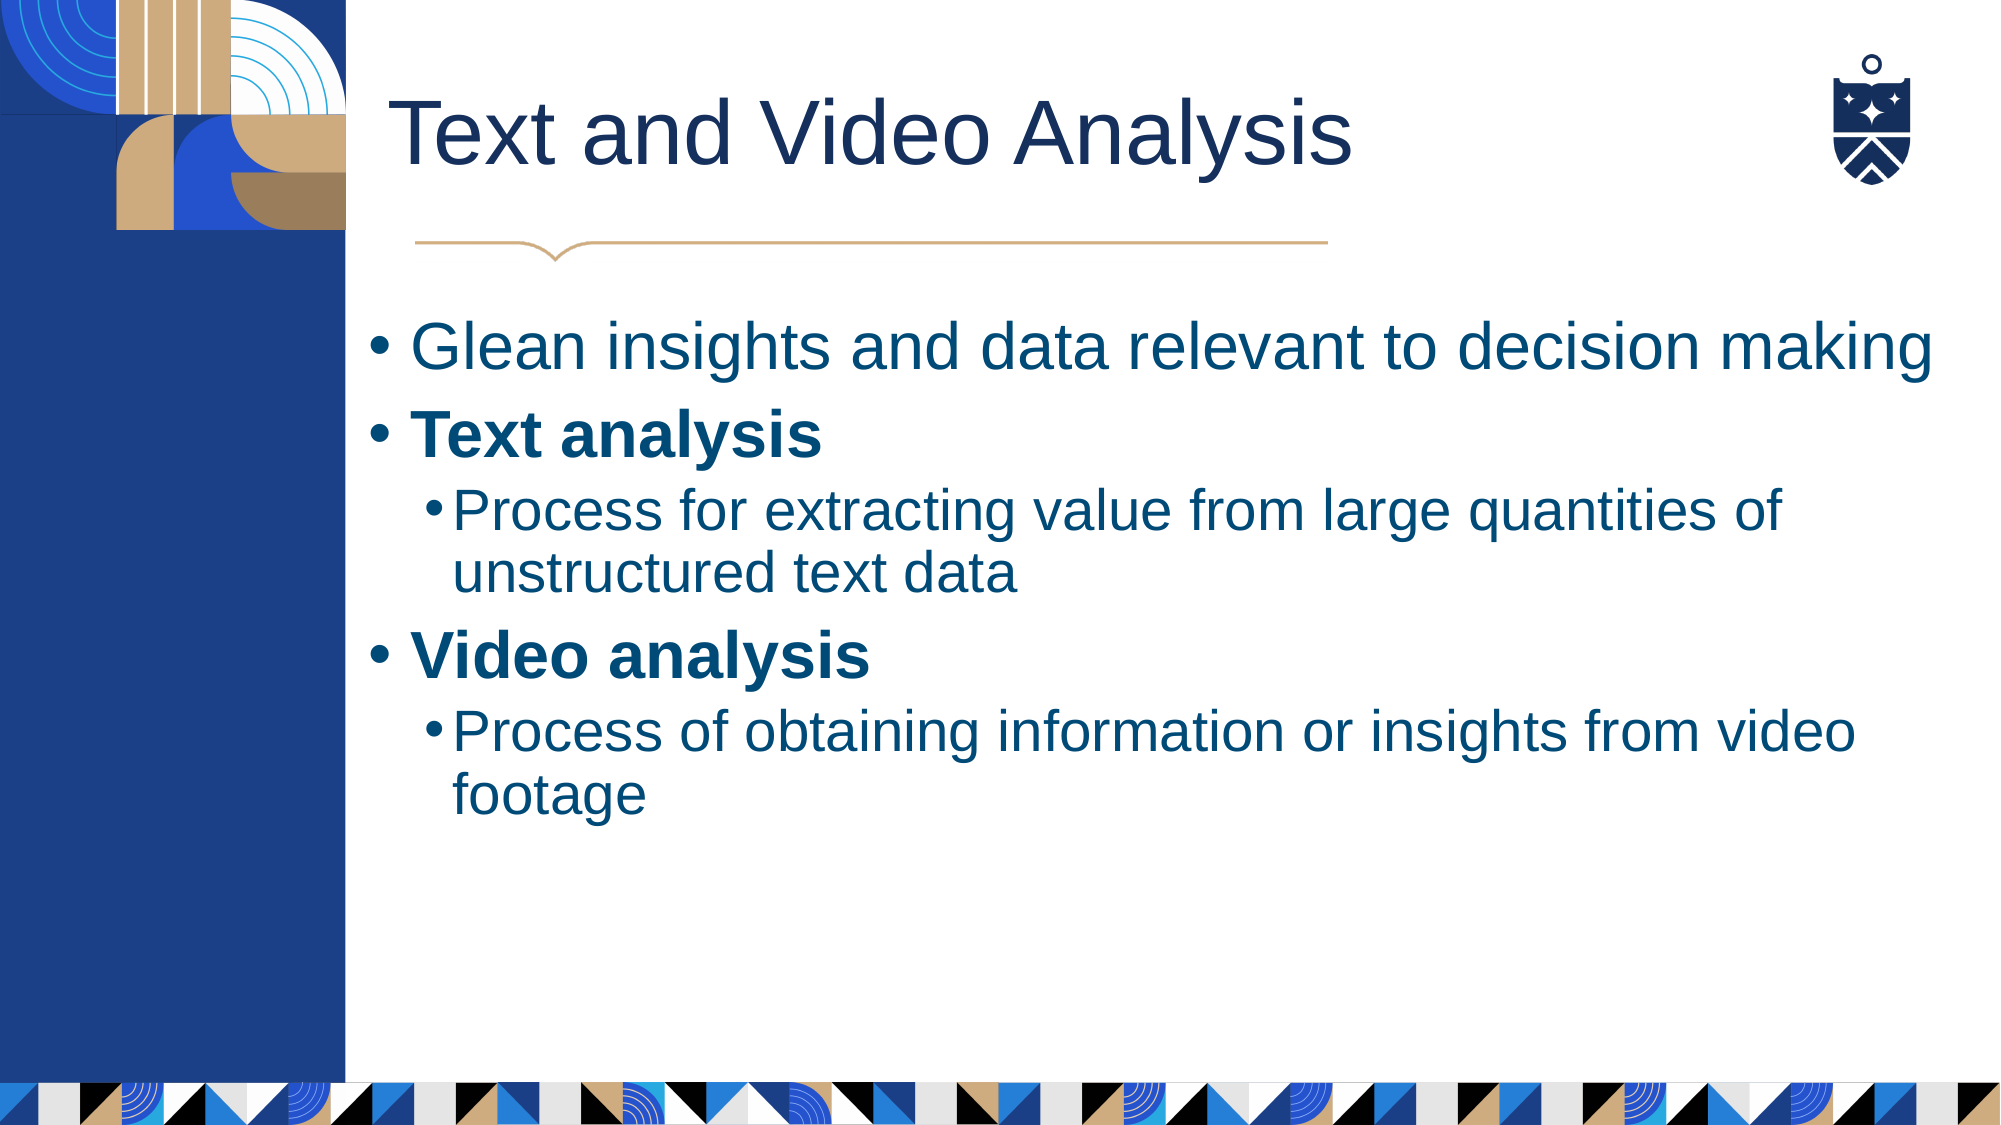

Text and Video Analysis
Glean insights and data relevant to decision making
Text analysis
Process for extracting value from large quantities of unstructured text data
Video analysis
Process of obtaining information or insights from video footage